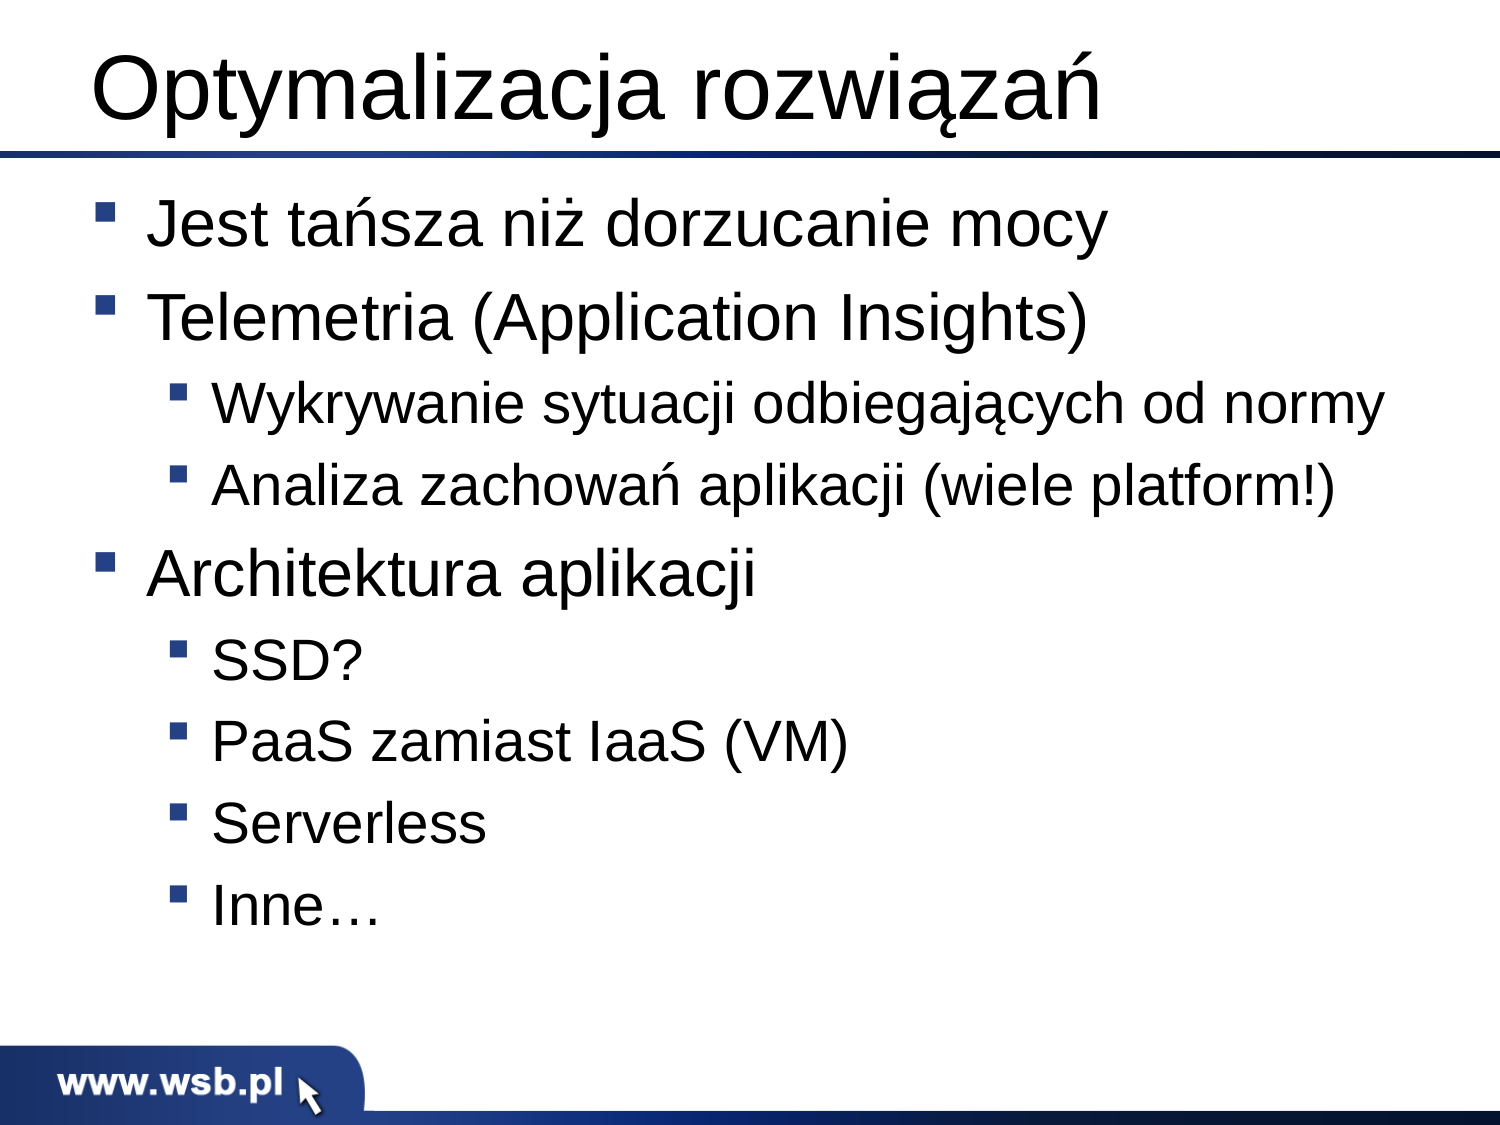

# Optymalizacja rozwiązań
Jest tańsza niż dorzucanie mocy
Telemetria (Application Insights)
Wykrywanie sytuacji odbiegających od normy
Analiza zachowań aplikacji (wiele platform!)
Architektura aplikacji
SSD?
PaaS zamiast IaaS (VM)
Serverless
Inne…